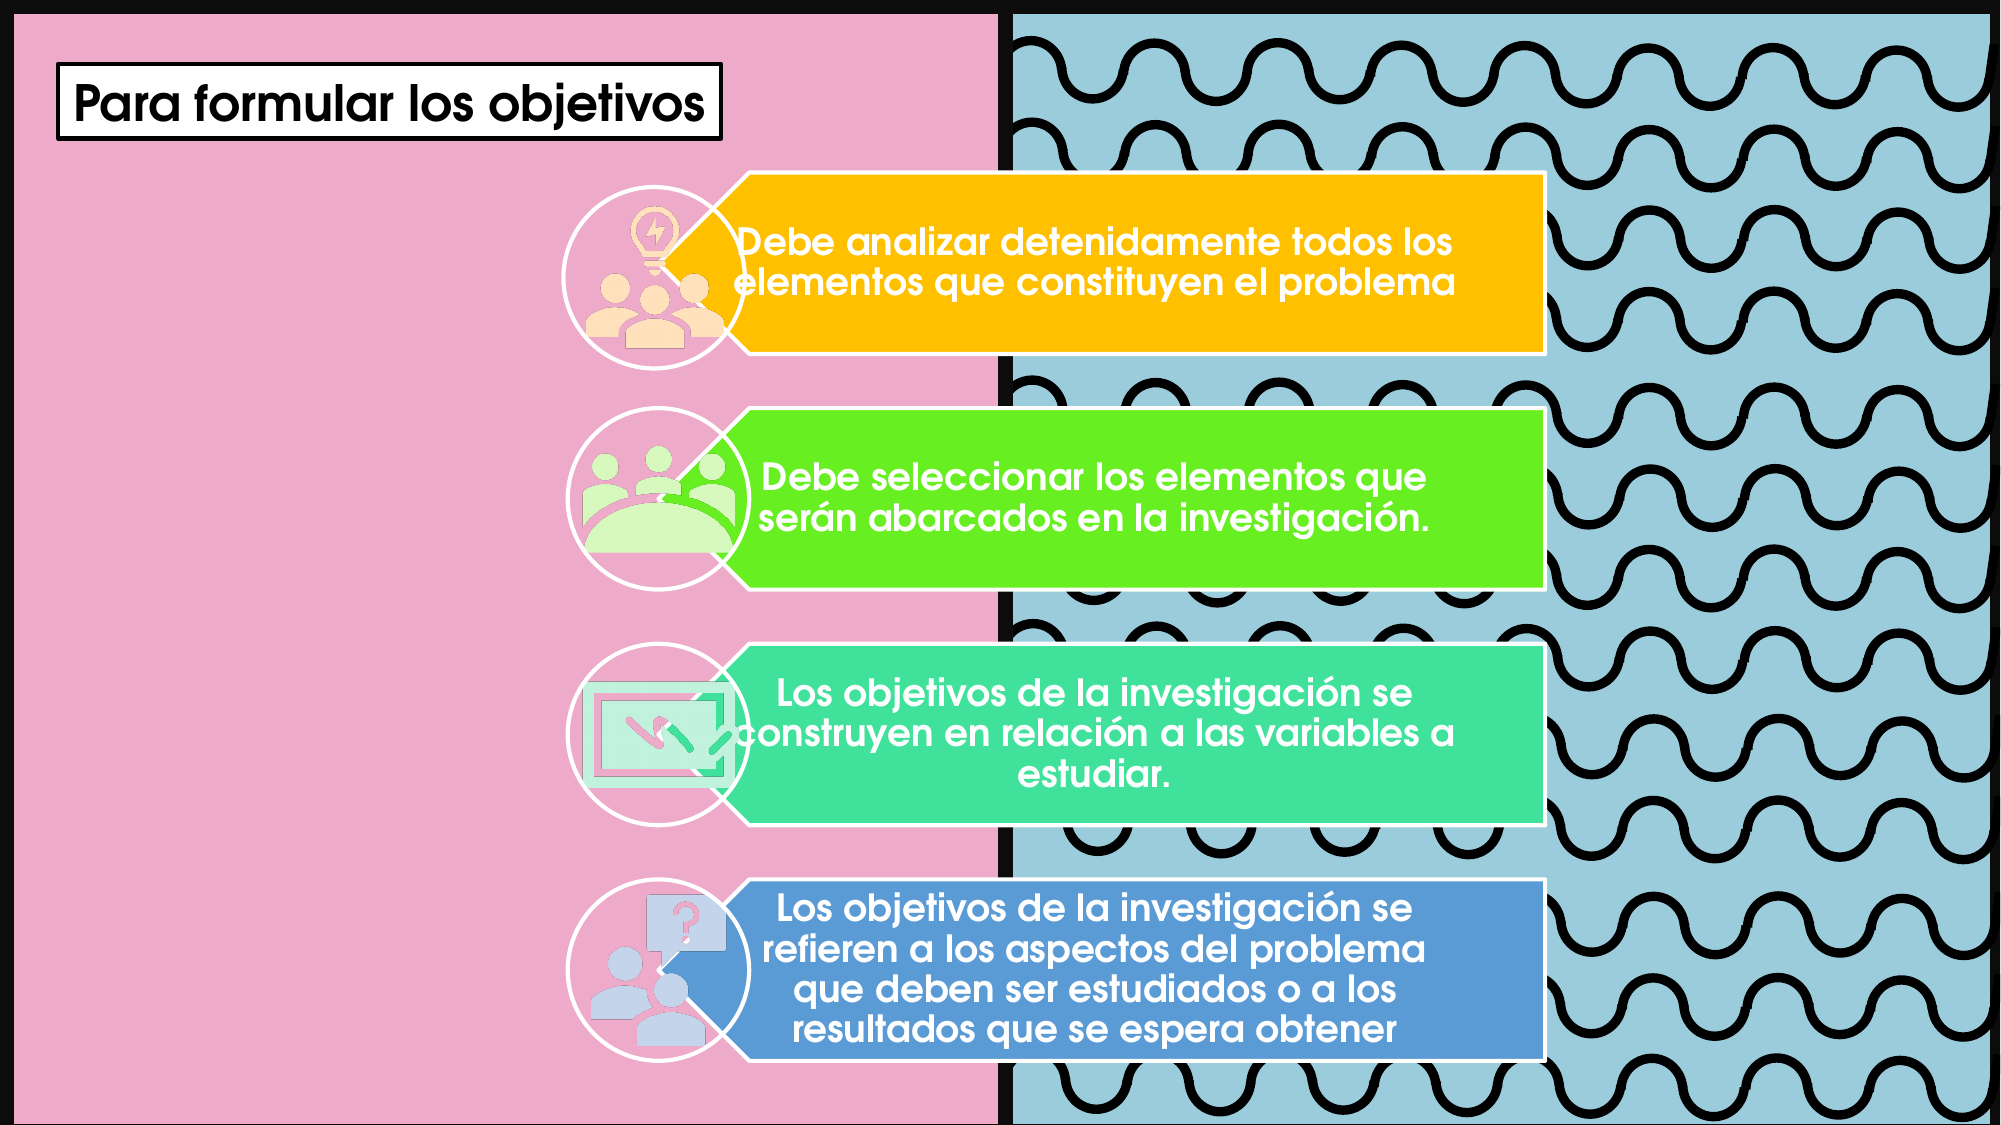

Para formular los objetivos
Debe analizar detenidamente todos los elementos que constituyen el problema
Debe seleccionar los elementos que serán abarcados en la investigación.
Los objetivos de la investigación se construyen en relación a las variables a estudiar.
Los objetivos de la investigación se refieren a los aspectos del problema que deben ser estudiados o a los resultados que se espera obtener